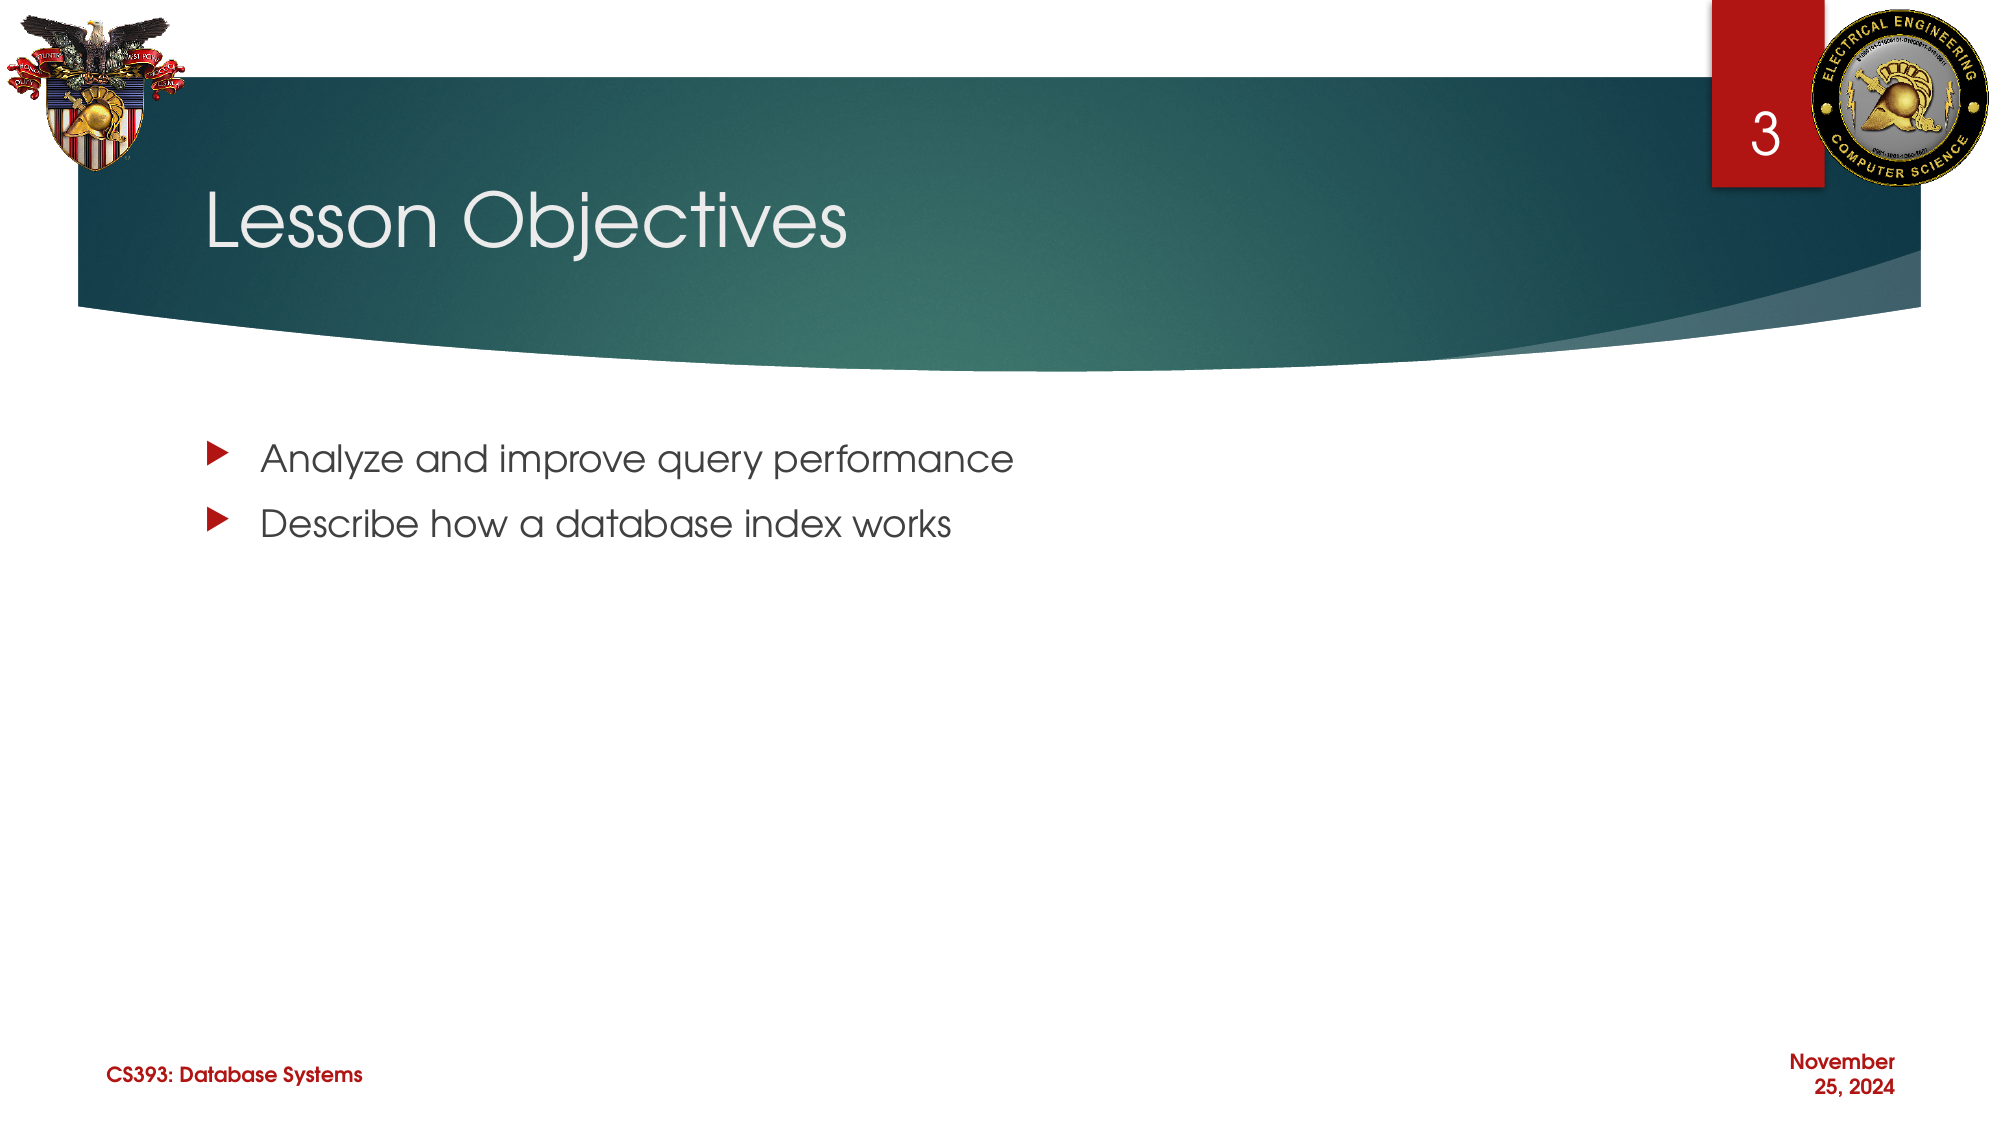

3
# Lesson Objectives
Analyze and improve query performance
Describe how a database index works
CS393: Database Systems
November 25, 2024